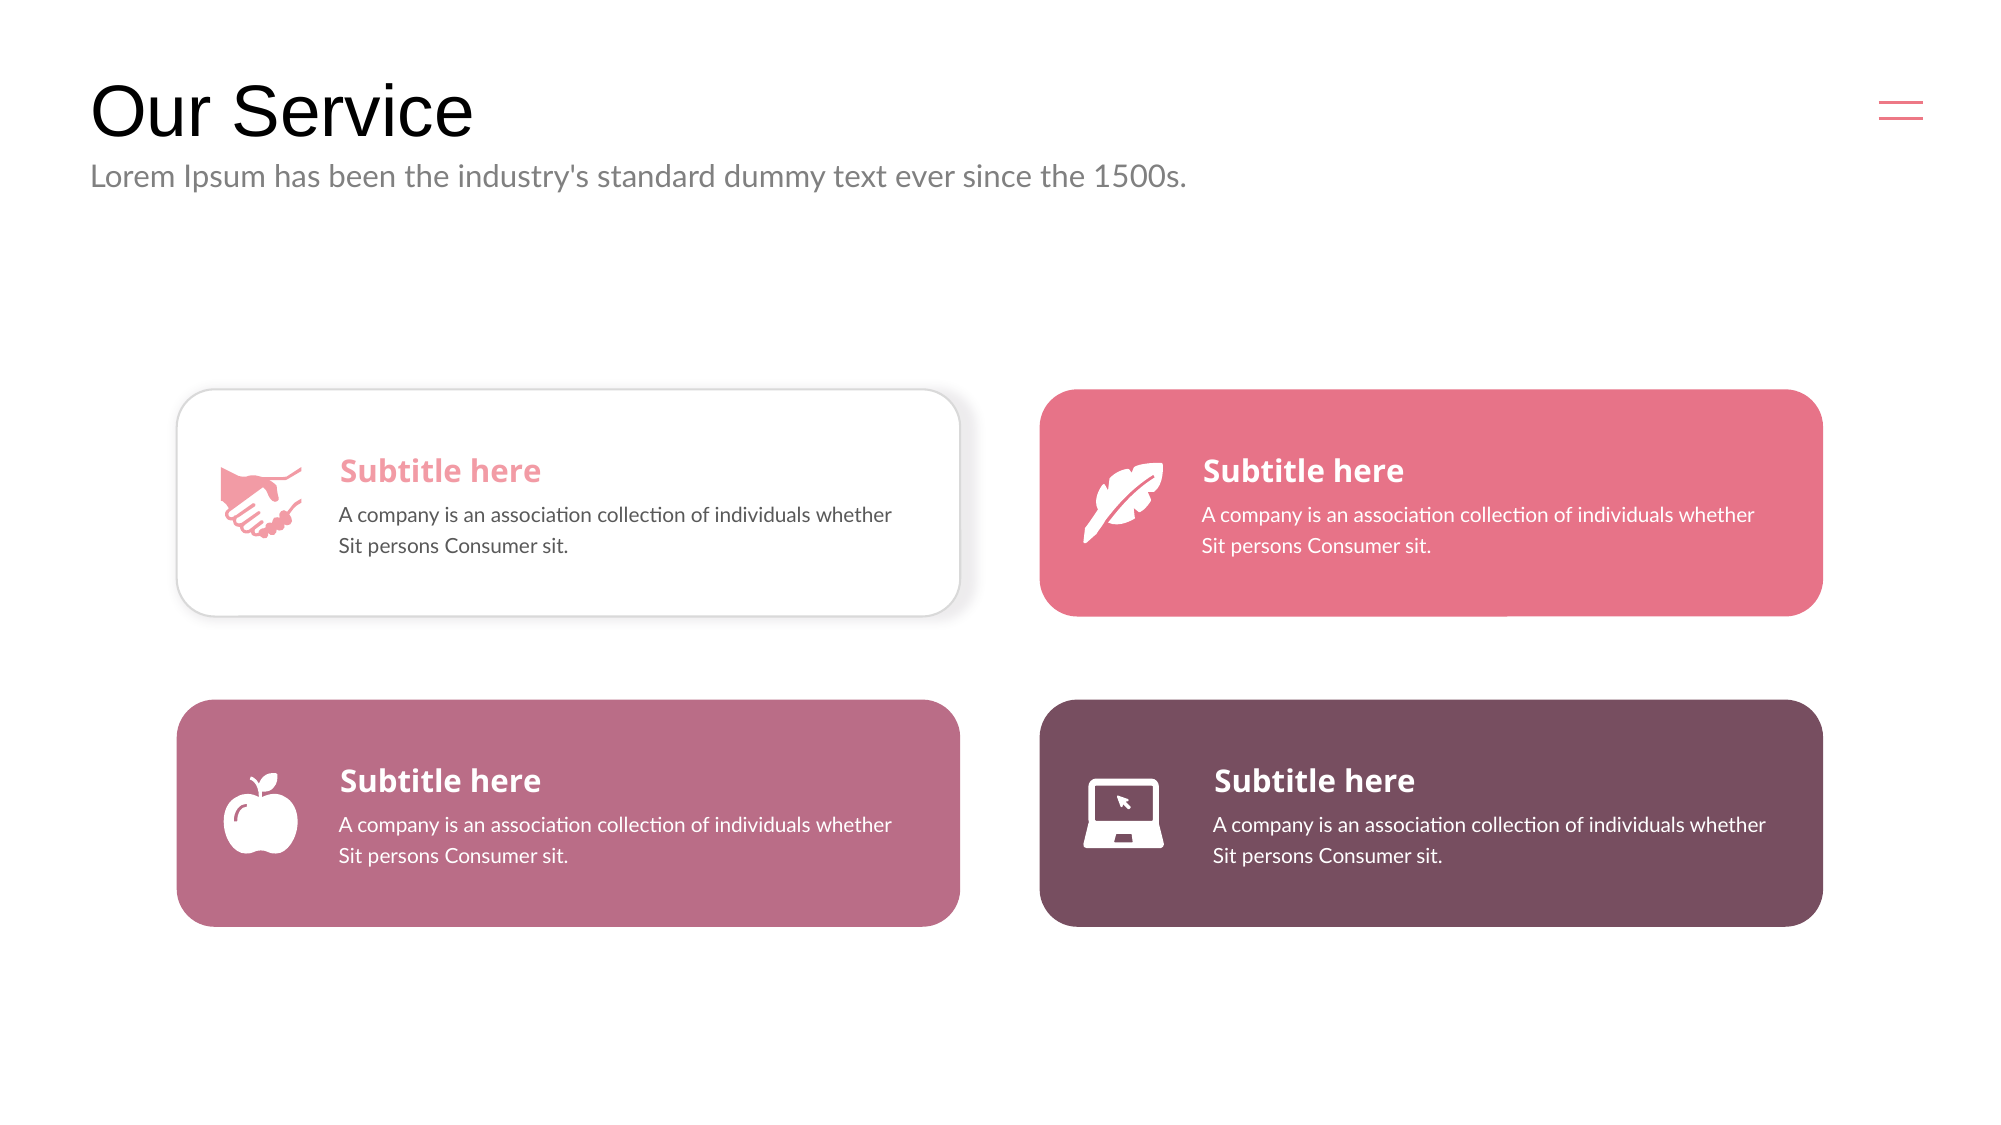

# Our Service
Lorem Ipsum has been the industry's standard dummy text ever since the 1500s.

Subtitle here
Subtitle here

A company is an association collection of individuals whether Sit persons Consumer sit.
A company is an association collection of individuals whether Sit persons Consumer sit.

Subtitle here
Subtitle here

A company is an association collection of individuals whether Sit persons Consumer sit.
A company is an association collection of individuals whether Sit persons Consumer sit.